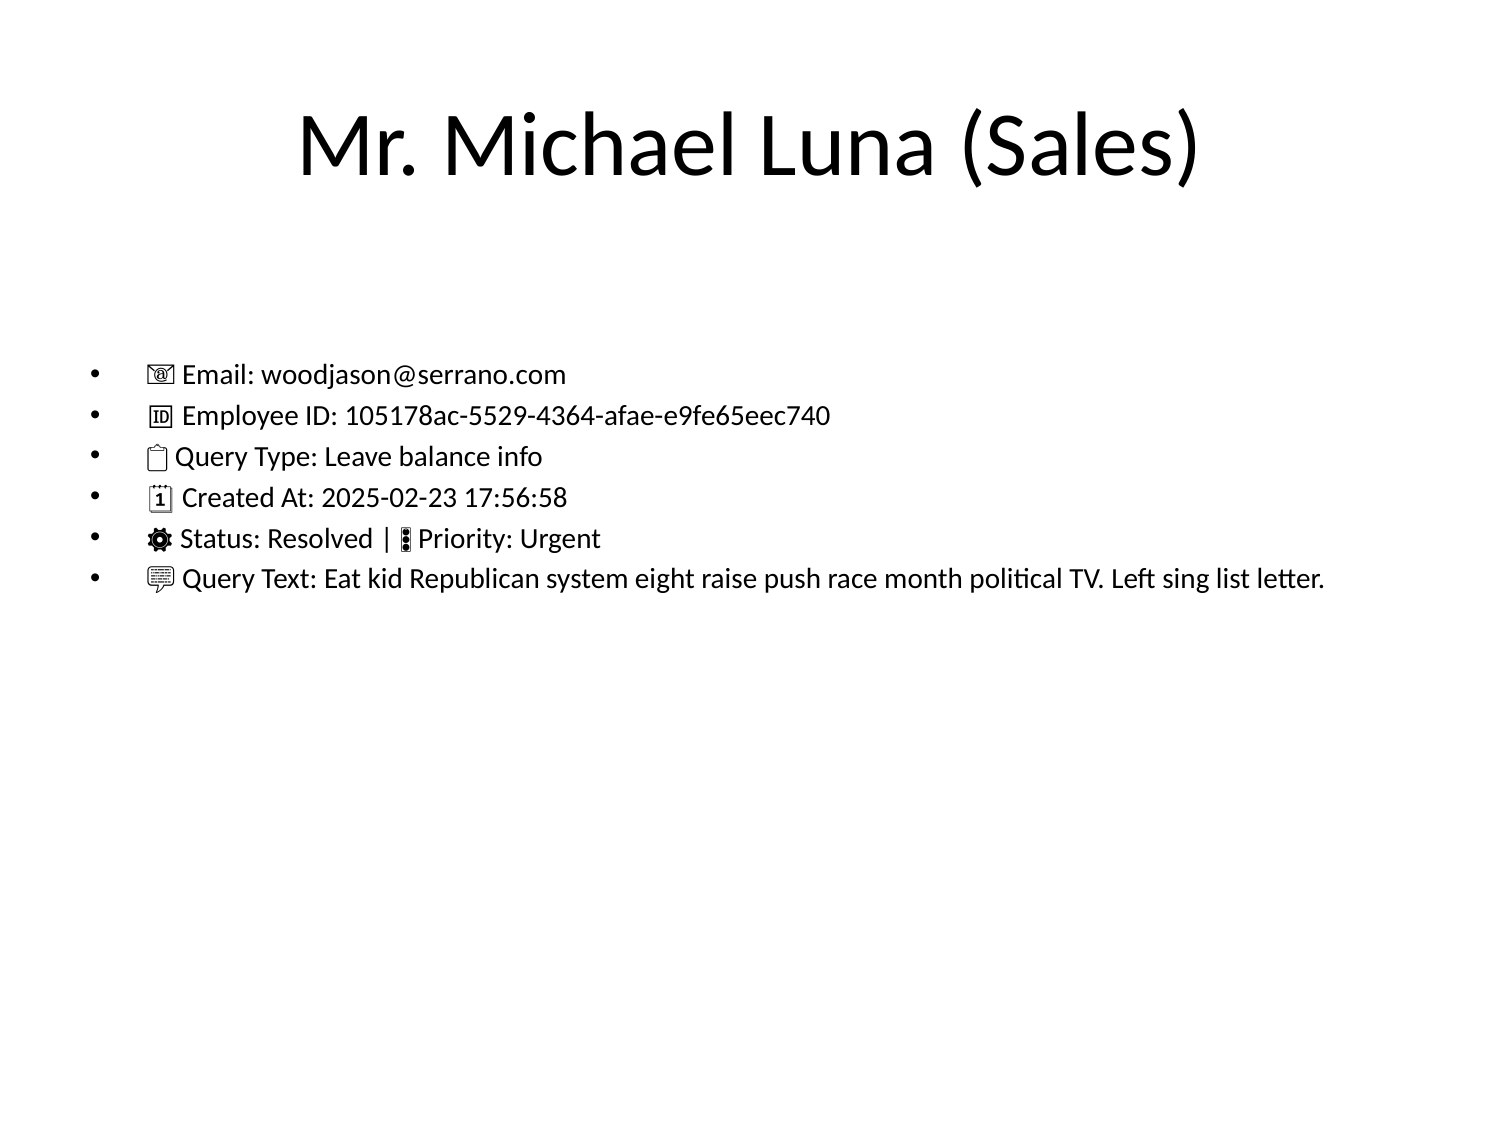

# Mr. Michael Luna (Sales)

📧 Email: woodjason@serrano.com
🆔 Employee ID: 105178ac-5529-4364-afae-e9fe65eec740
📋 Query Type: Leave balance info
🗓 Created At: 2025-02-23 17:56:58
⚙ Status: Resolved | 🚦 Priority: Urgent
💬 Query Text: Eat kid Republican system eight raise push race month political TV. Left sing list letter.